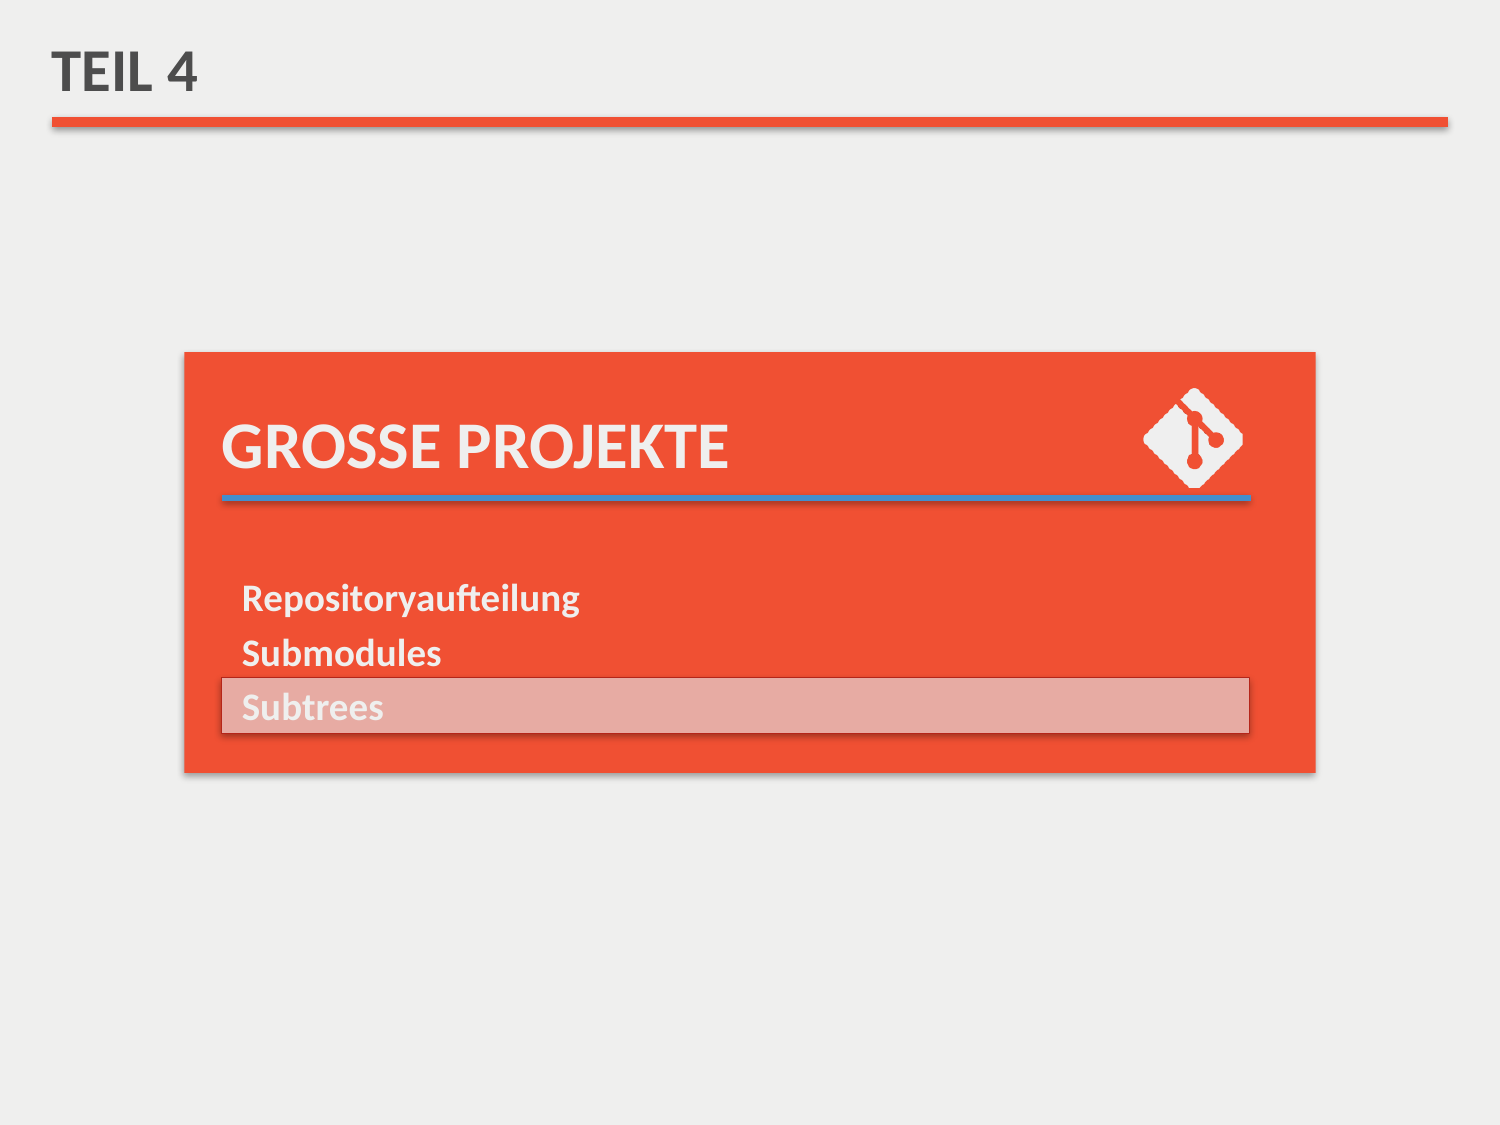

# TEIL 4
GROSSE PROJEKTE
Repositoryaufteilung
Submodules
Subtrees